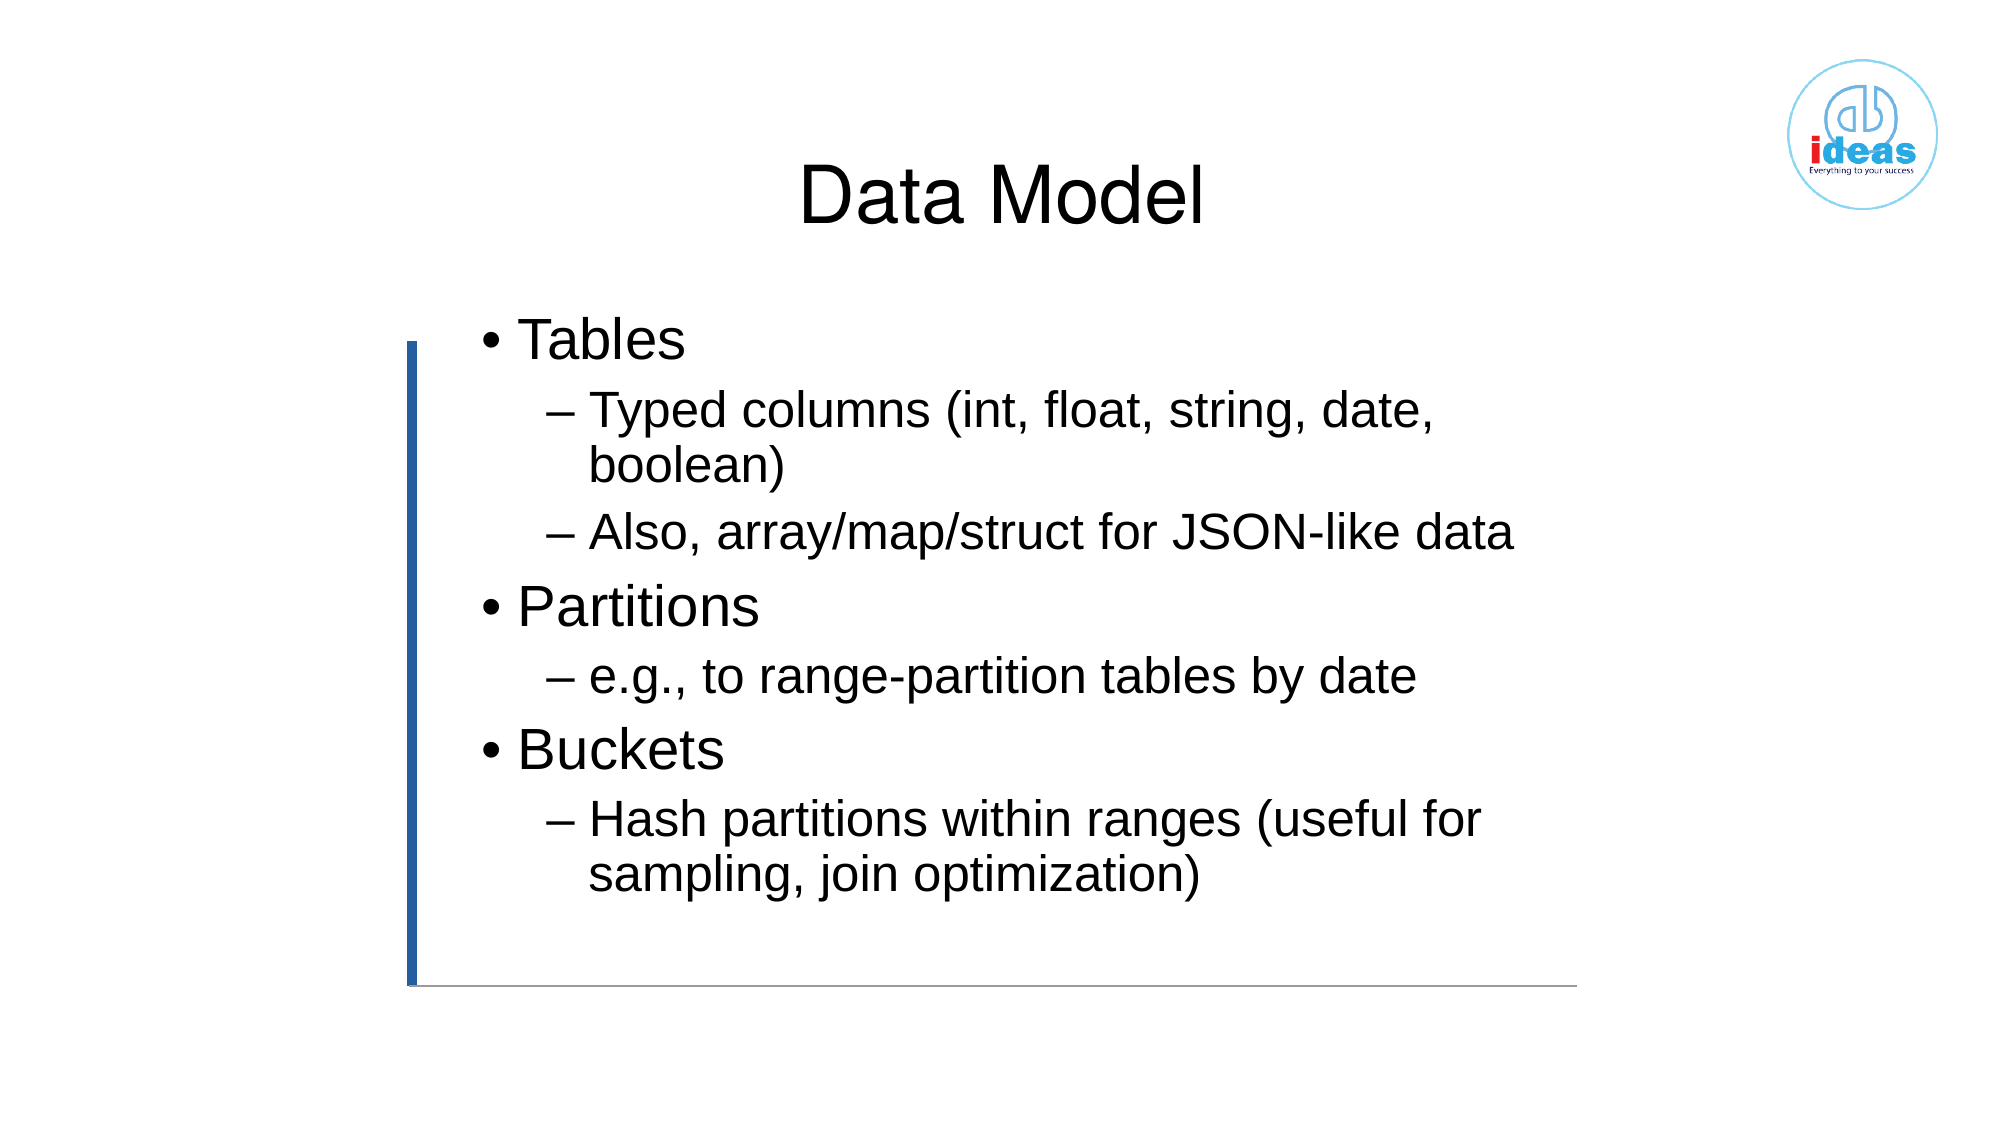

Data Model
• Tables
– Typed columns (int, ﬂoat, string, date,
boolean)
– Also, array/map/struct for JSON-like data
• Partitions
– e.g., to range-partition tables by date
• Buckets
– Hash partitions within ranges (useful for
sampling, join optimization)